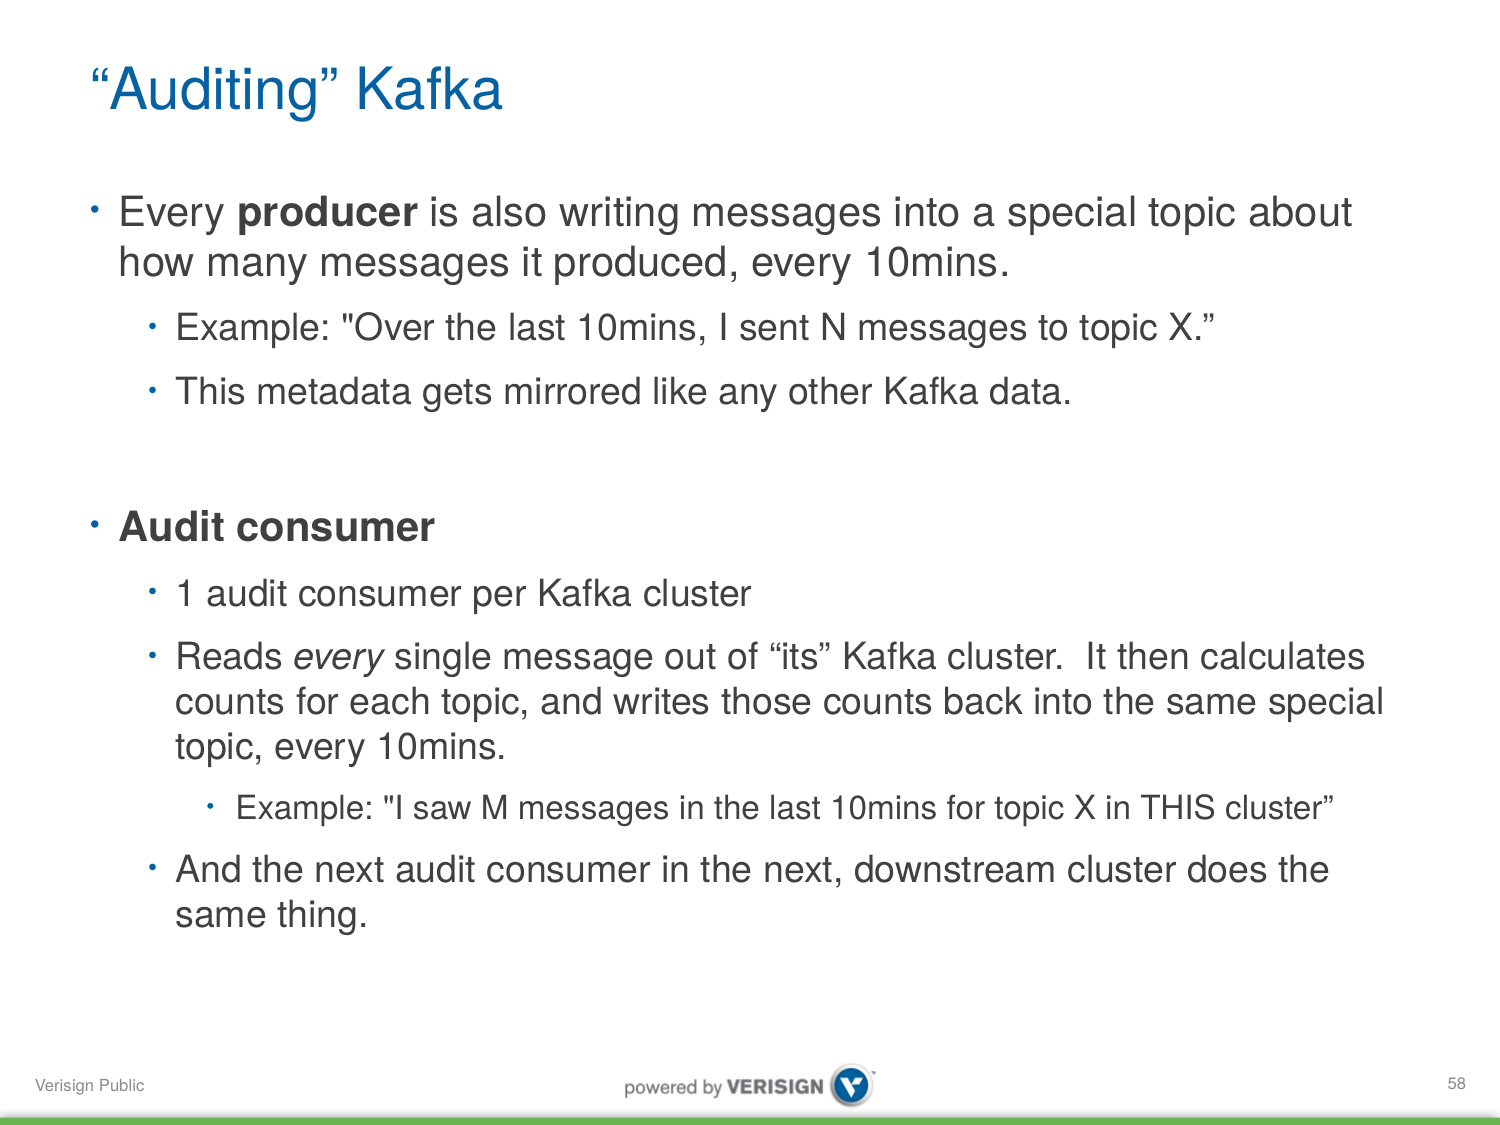

# “Auditing” Kafka
Every producer is also writing messages into a special topic about how many messages it produced, every 10mins.
Example: "Over the last 10mins, I sent N messages to topic X.”
This metadata gets mirrored like any other Kafka data.

Audit consumer
1 audit consumer per Kafka cluster
Reads every single message out of “its” Kafka cluster.  It then calculates counts for each topic, and writes those counts back into the same special topic, every 10mins.
Example: "I saw M messages in the last 10mins for topic X in THIS cluster”
And the next audit consumer in the next, downstream cluster does the same thing.

58